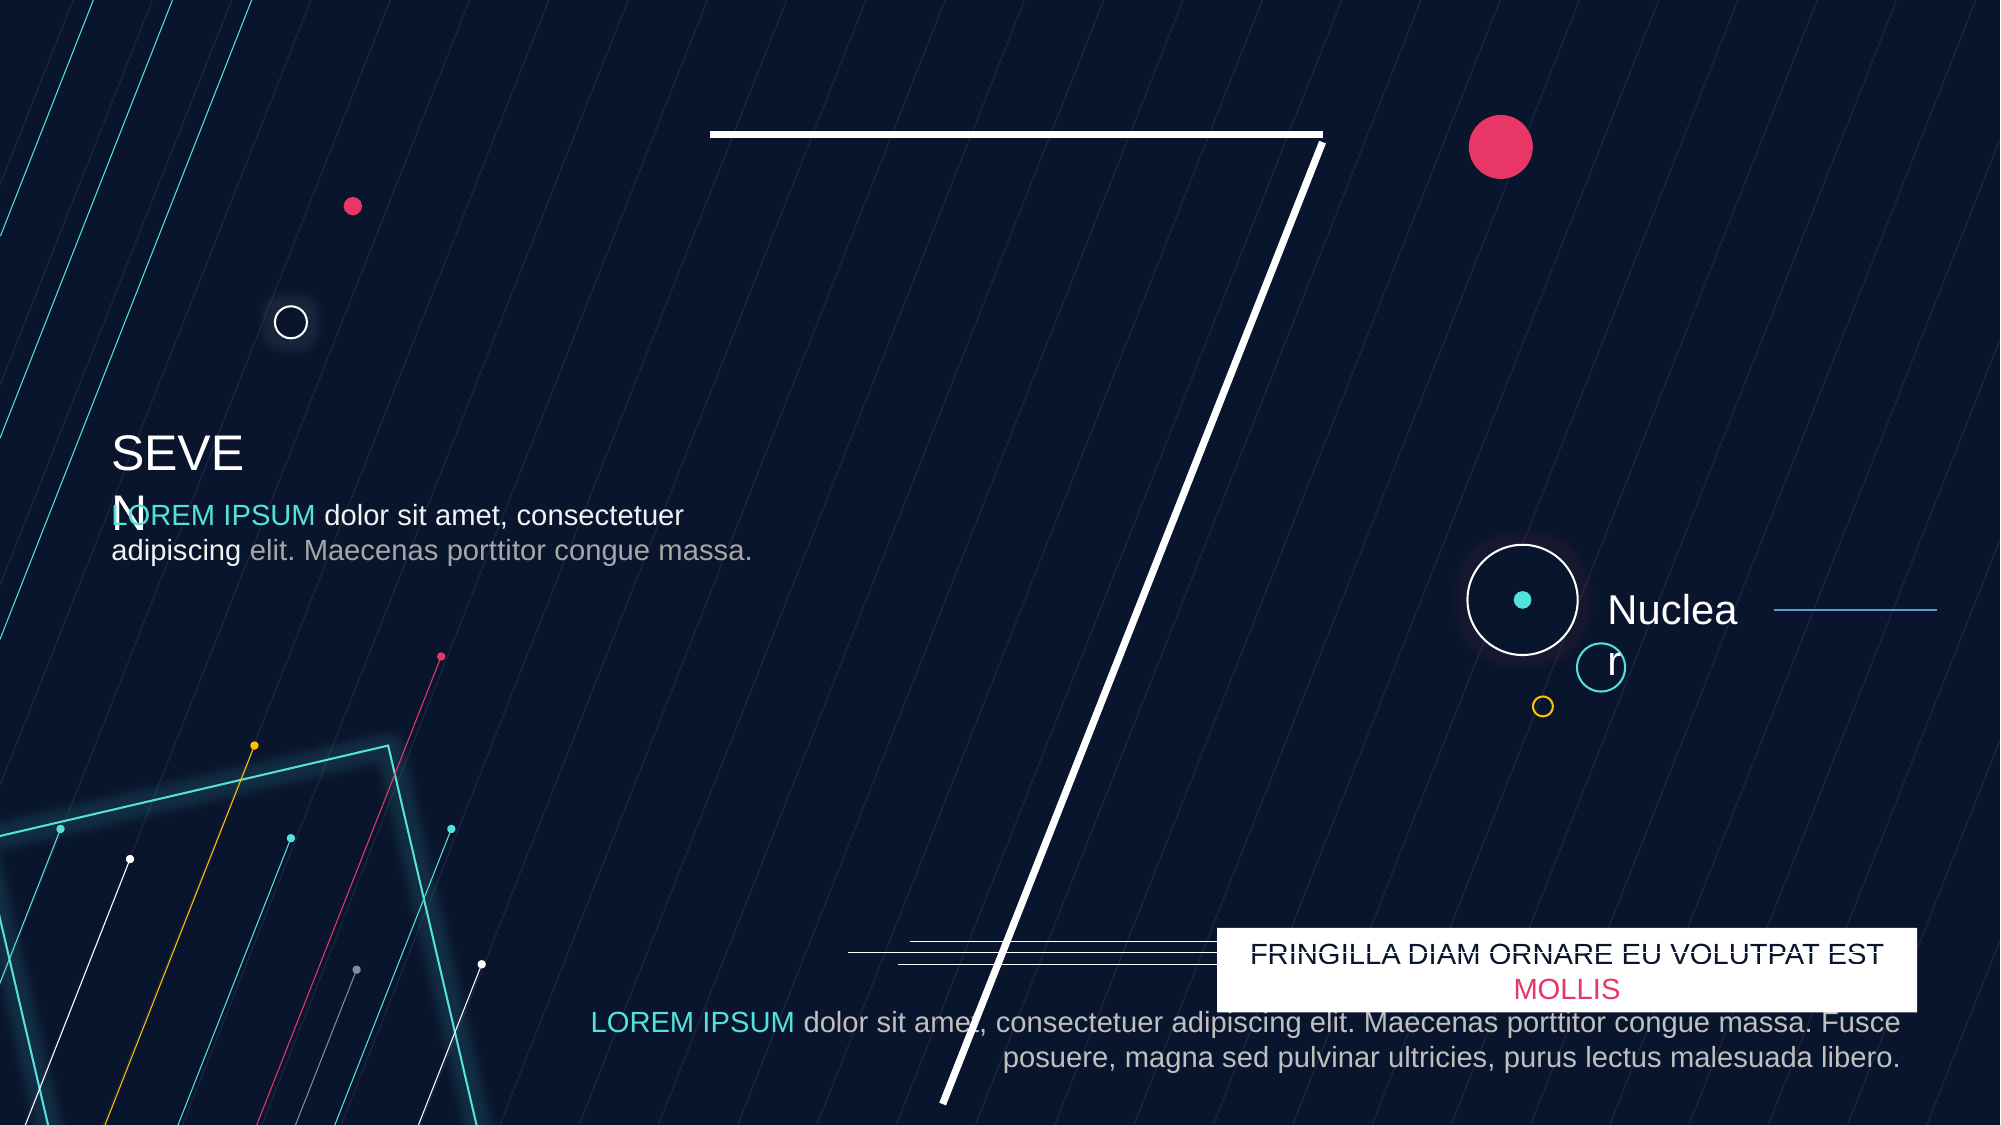

SEVEN
LOREM IPSUM dolor sit amet, consectetuer adipiscing elit. Maecenas porttitor congue massa.

Nuclear

FRINGILLA DIAM ORNARE EU VOLUTPAT EST MOLLIS
LOREM IPSUM dolor sit amet, consectetuer adipiscing elit. Maecenas porttitor congue massa. Fusce posuere, magna sed pulvinar ultricies, purus lectus malesuada libero.